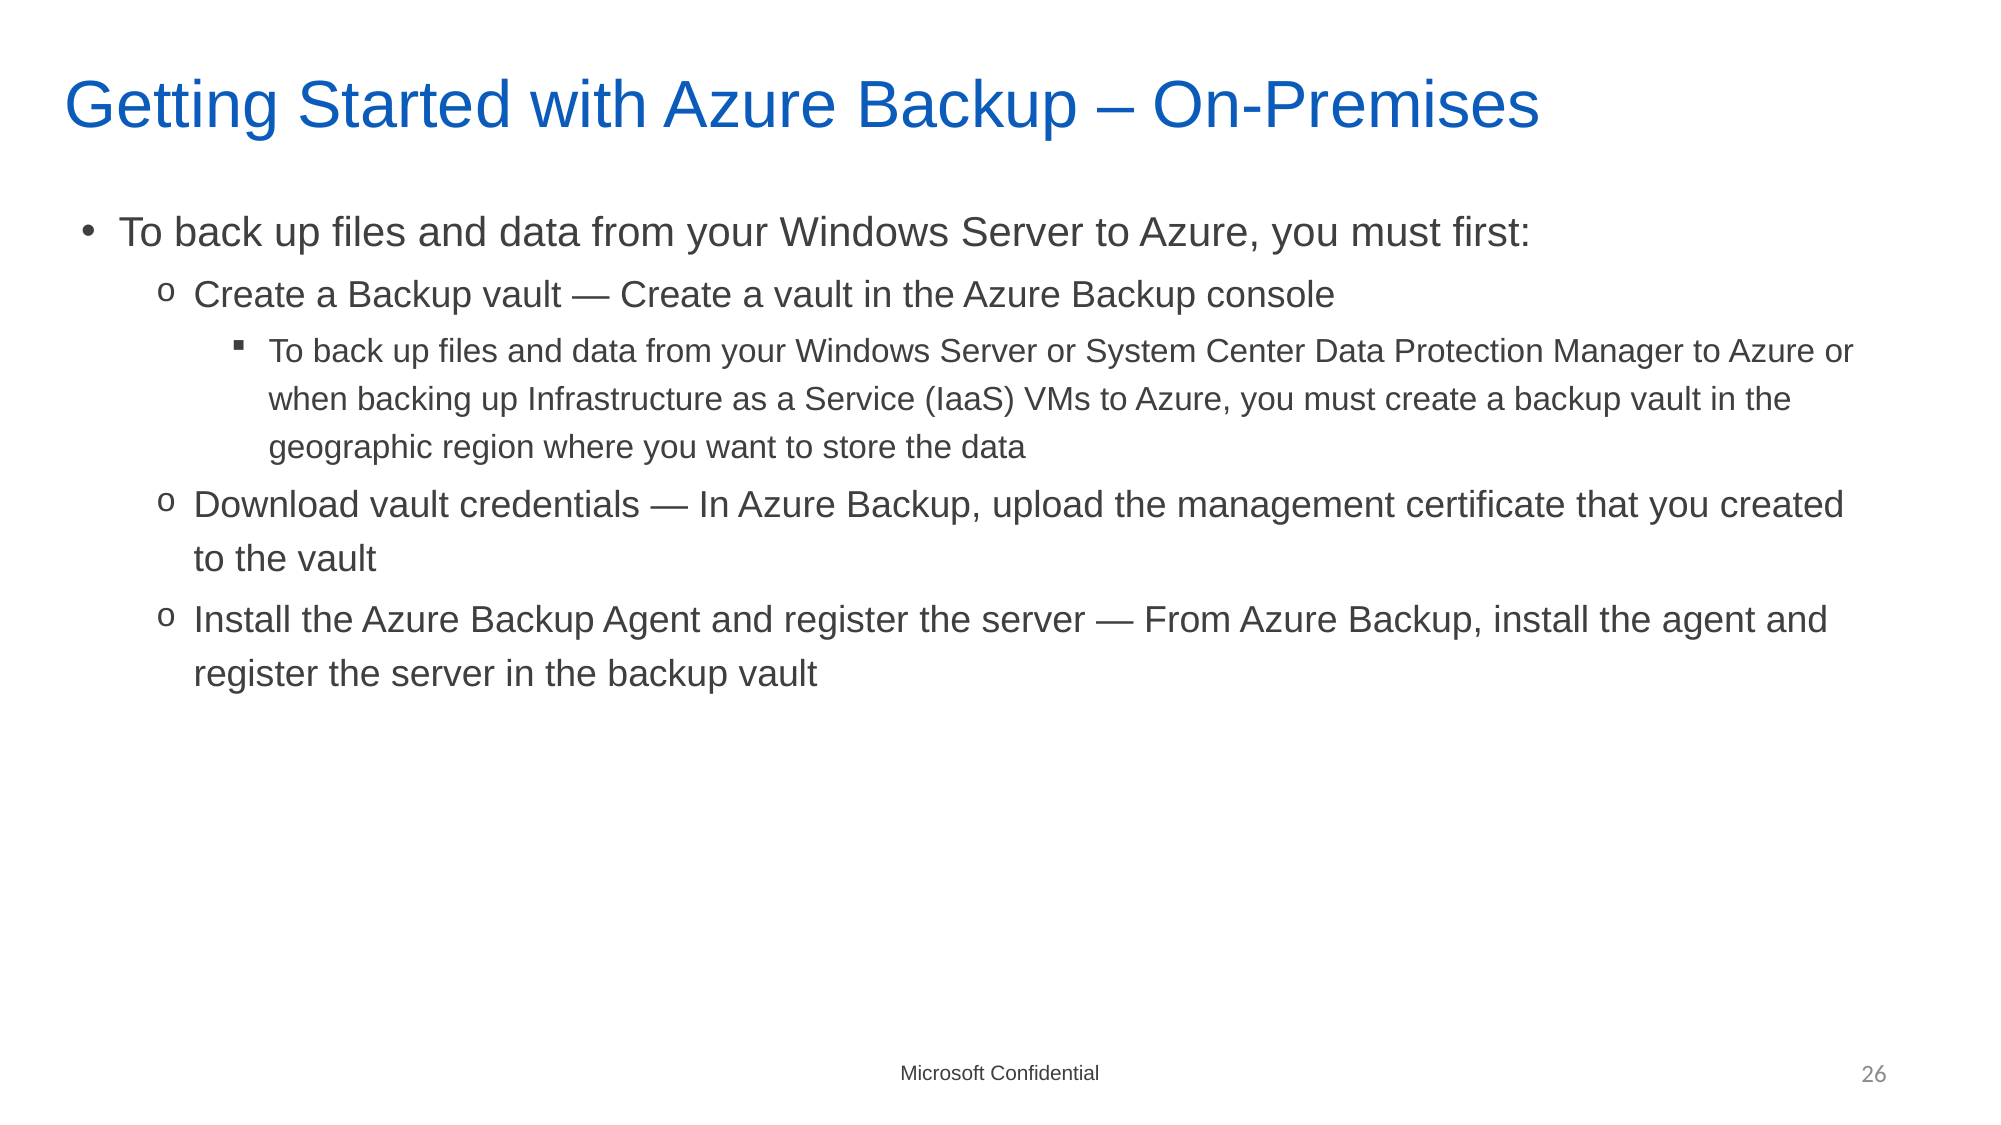

# Getting Started with Azure Backup – On-Premises
To back up files and data from your Windows Server to Azure, you must first:
Create a Backup vault — Create a vault in the Azure Backup console
To back up files and data from your Windows Server or System Center Data Protection Manager to Azure or when backing up Infrastructure as a Service (IaaS) VMs to Azure, you must create a backup vault in the geographic region where you want to store the data
Download vault credentials — In Azure Backup, upload the management certificate that you created to the vault
Install the Azure Backup Agent and register the server — From Azure Backup, install the agent and register the server in the backup vault

26